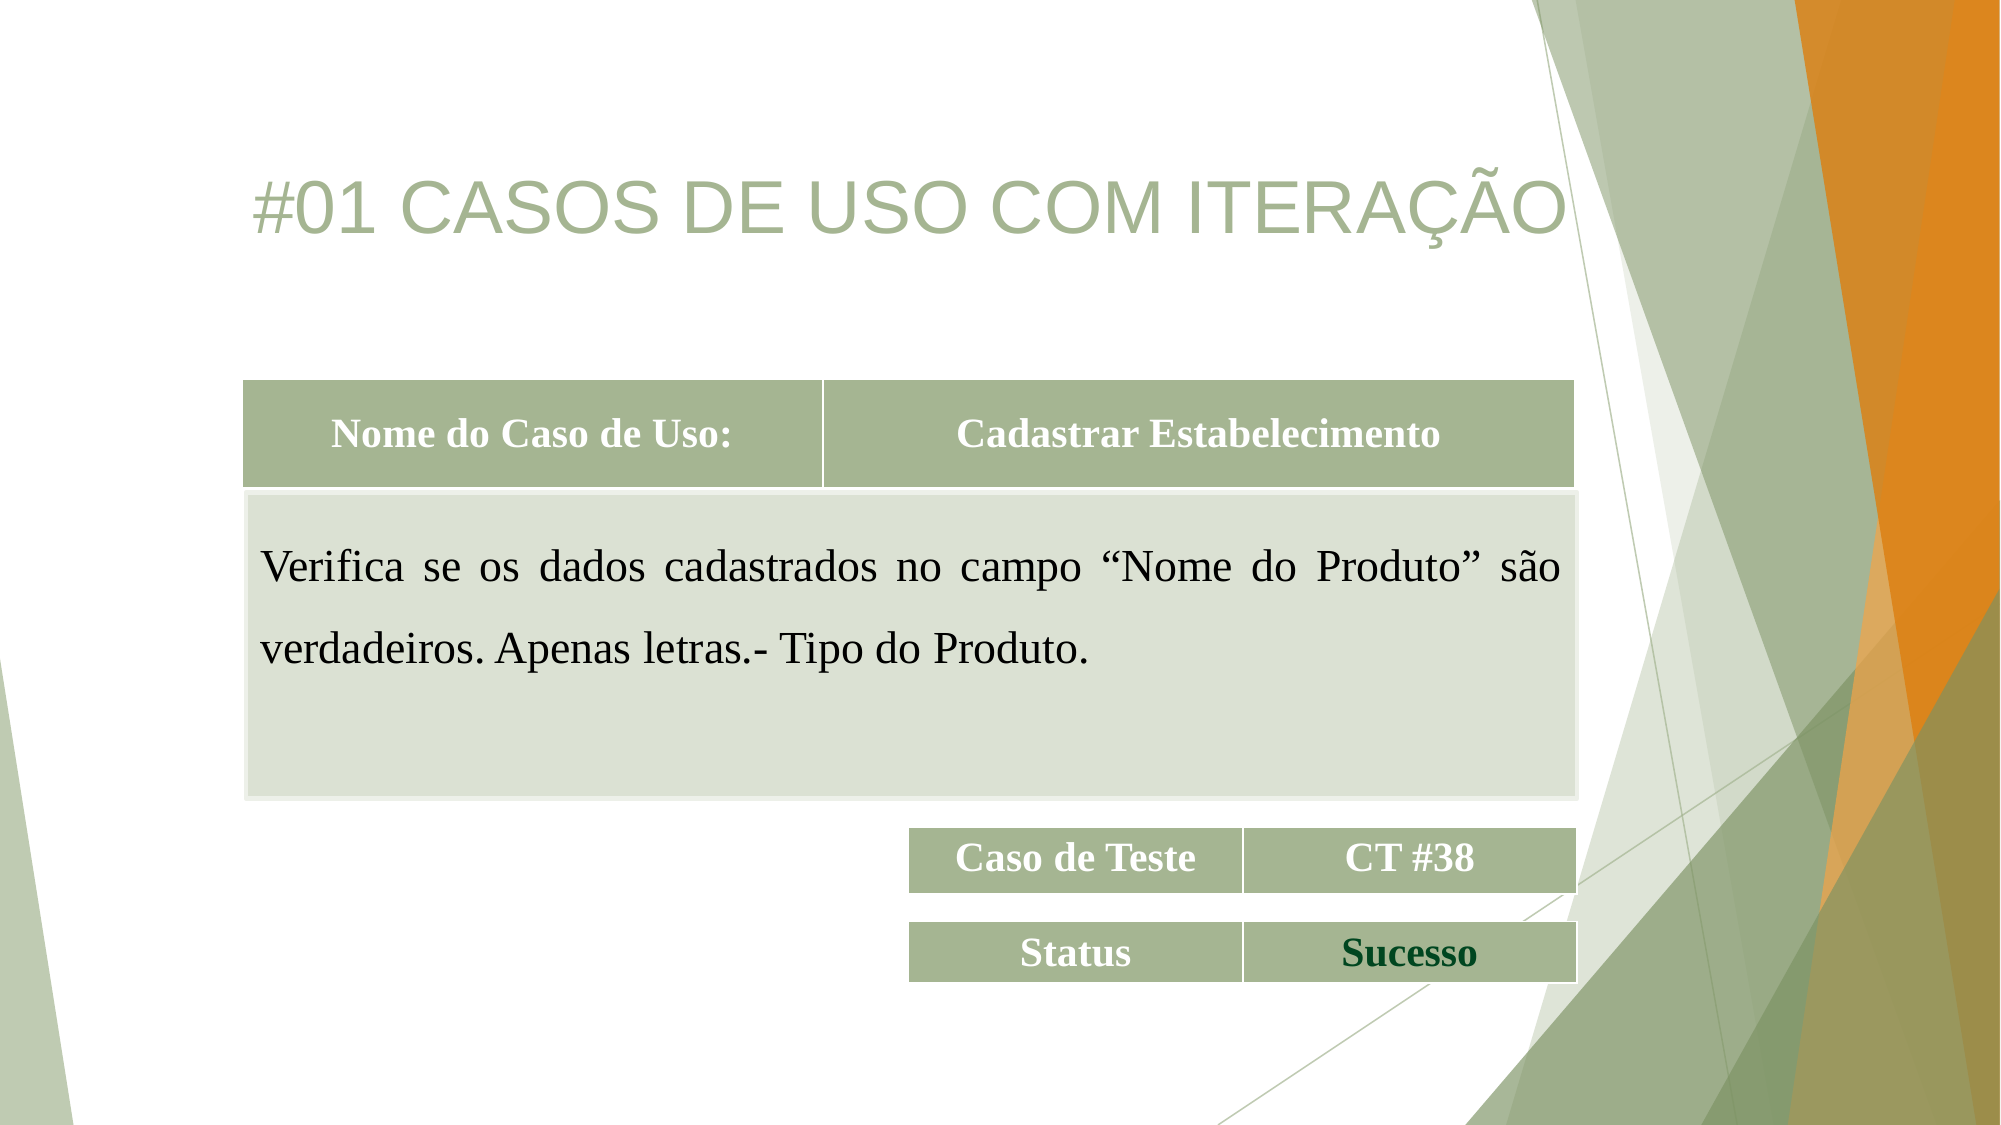

#01 CASOS DE USO COM ITERAÇÃO
| Nome do Caso de Uso: | Cadastrar Estabelecimento |
| --- | --- |

Verifica se os dados cadastrados no campo “Nome do Produto” são verdadeiros. Apenas letras.- Tipo do Produto.

| Caso de Teste | CT #38 |
| --- | --- |
| Status | Sucesso |
| --- | --- |